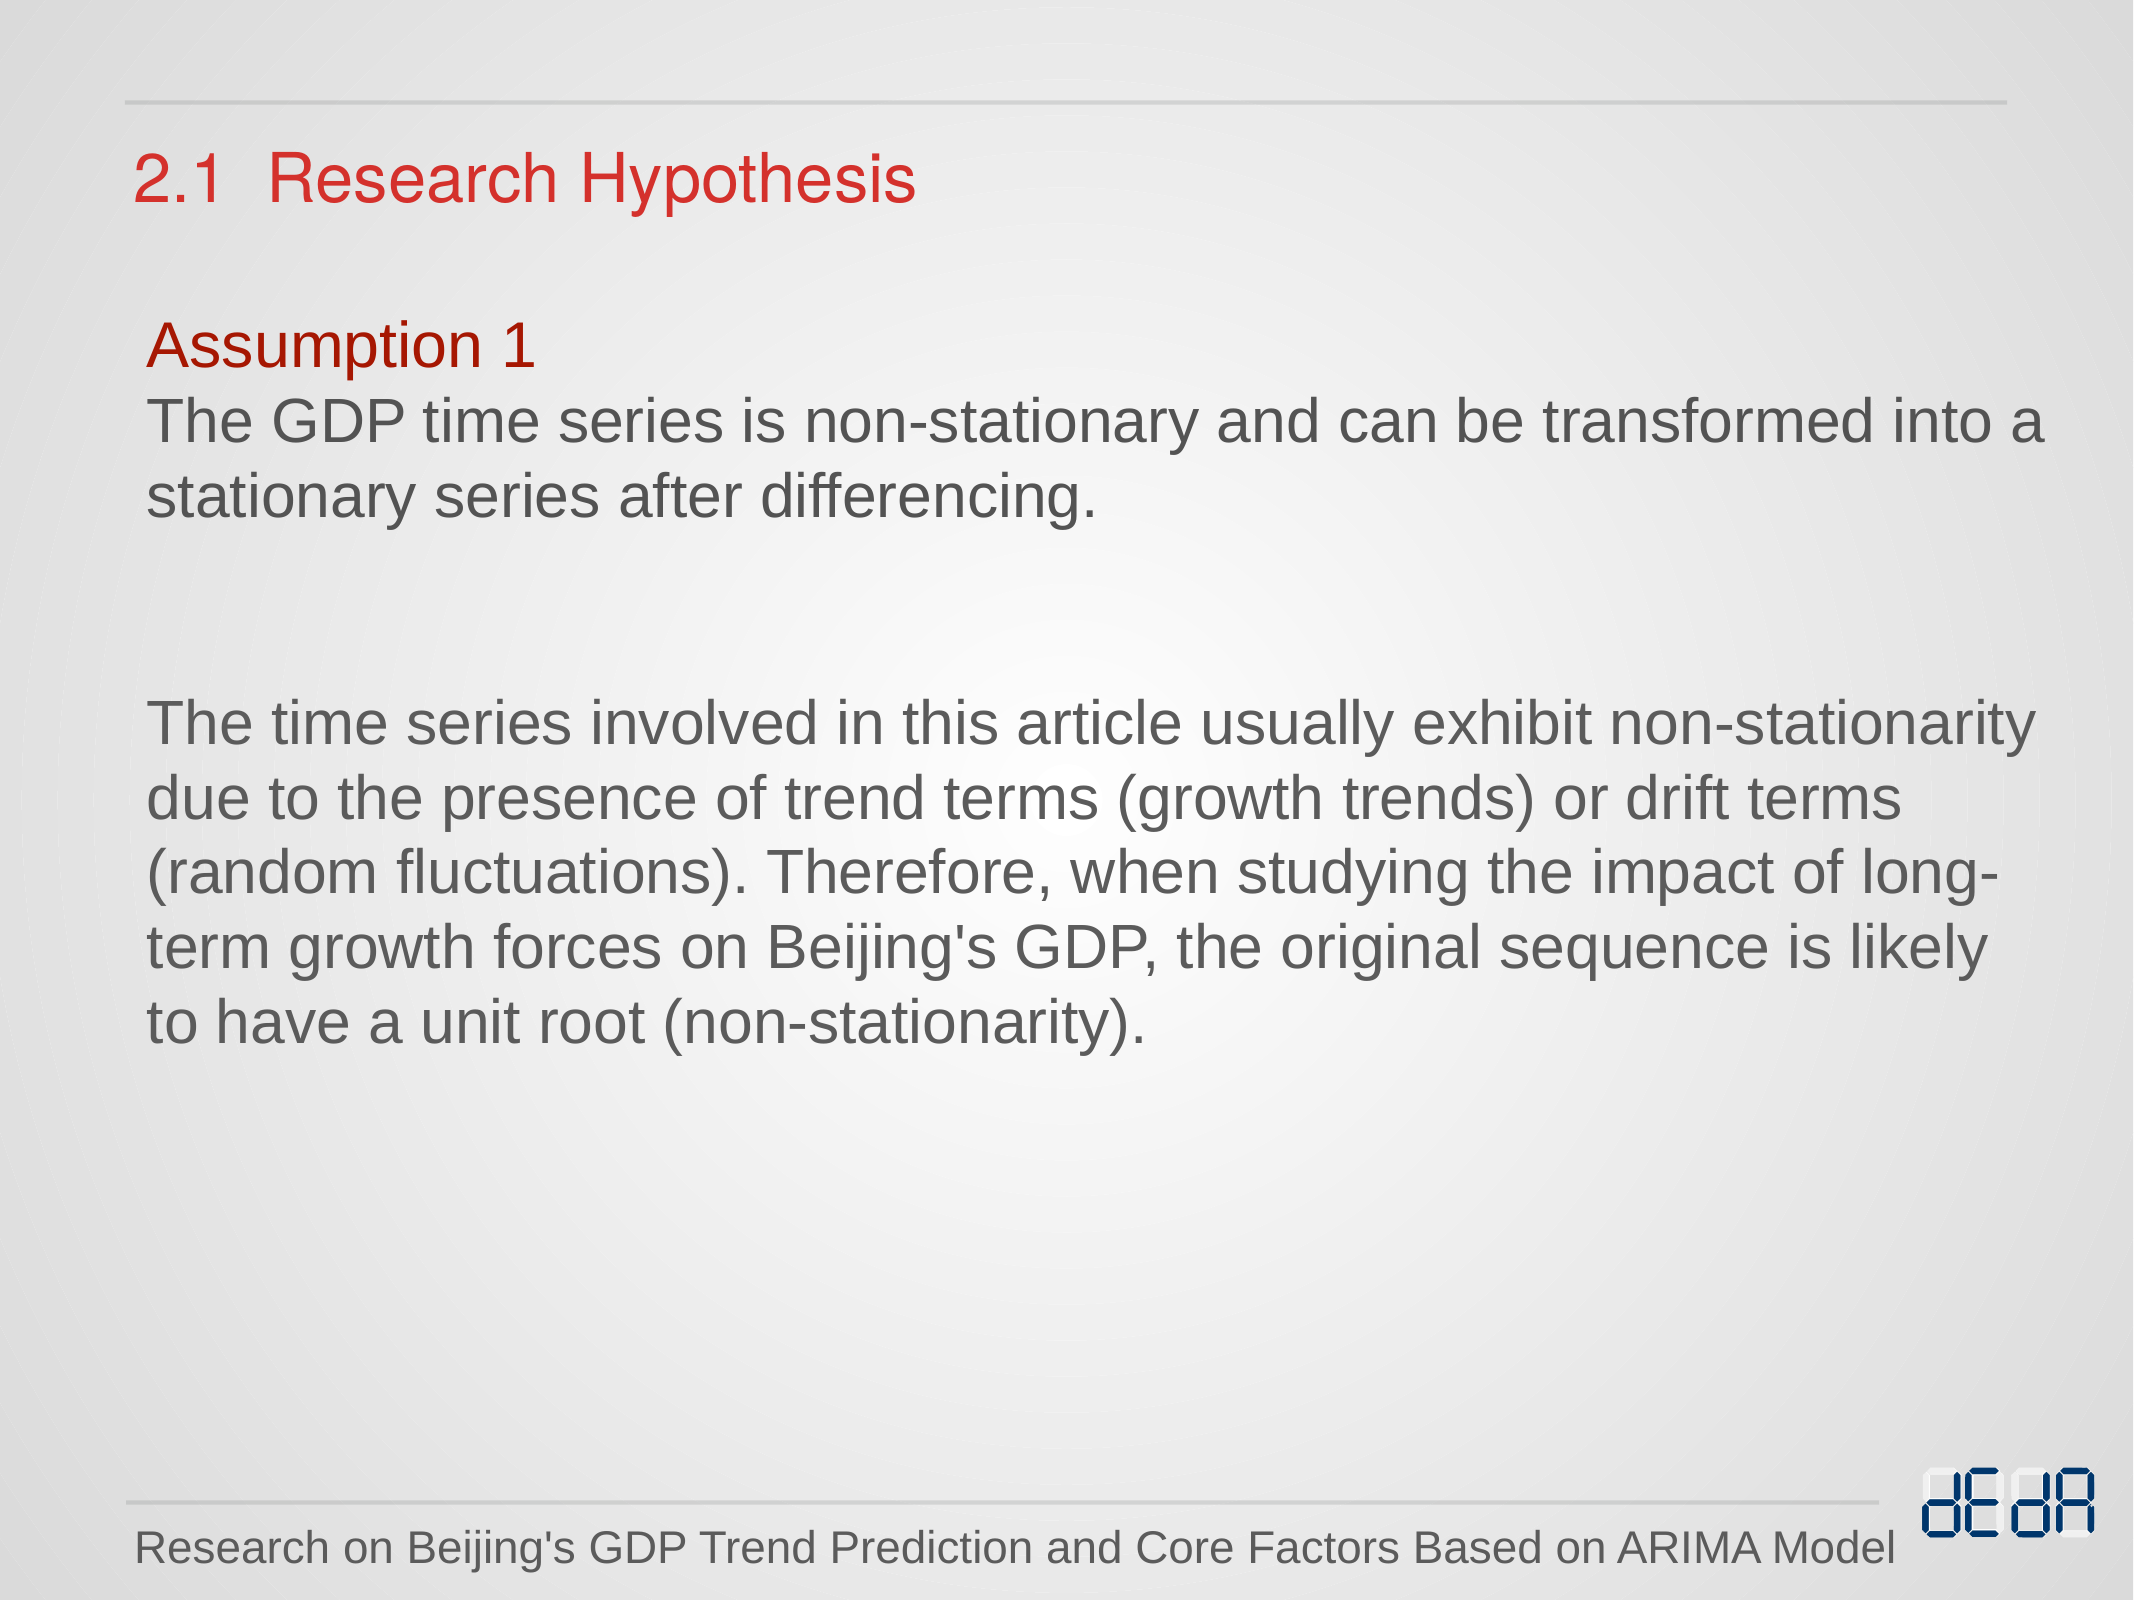

4
2.1  Research Hypothesis
Assumption 1
The GDP time series is non-stationary and can be transformed into a stationary series after differencing.
The time series involved in this article usually exhibit non-stationarity due to the presence of trend terms (growth trends) or drift terms (random fluctuations). Therefore, when studying the impact of long-term growth forces on Beijing's GDP, the original sequence is likely to have a unit root (non-stationarity).